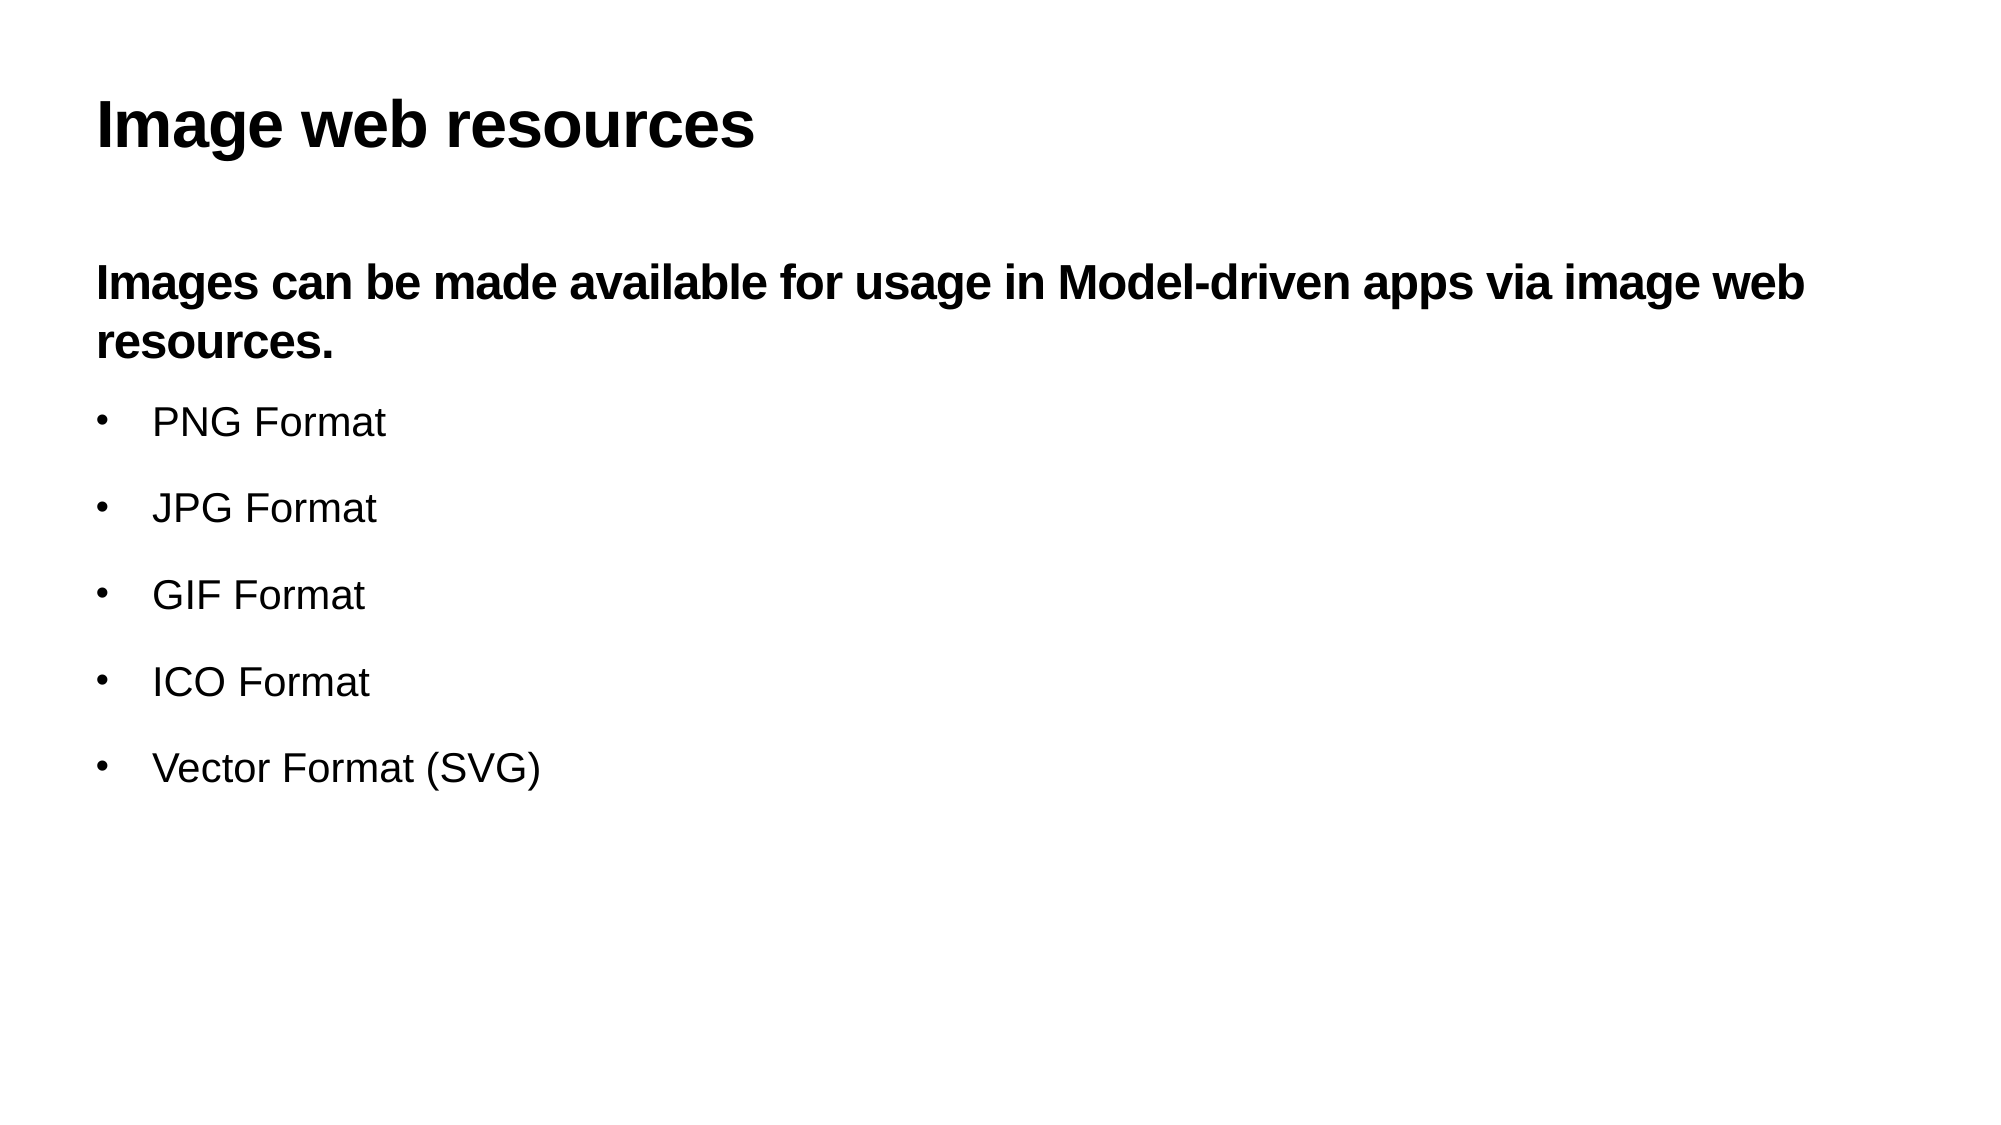

# Image web resources
Images can be made available for usage in Model-driven apps via image web resources.
PNG Format
JPG Format
GIF Format
ICO Format
Vector Format (SVG)